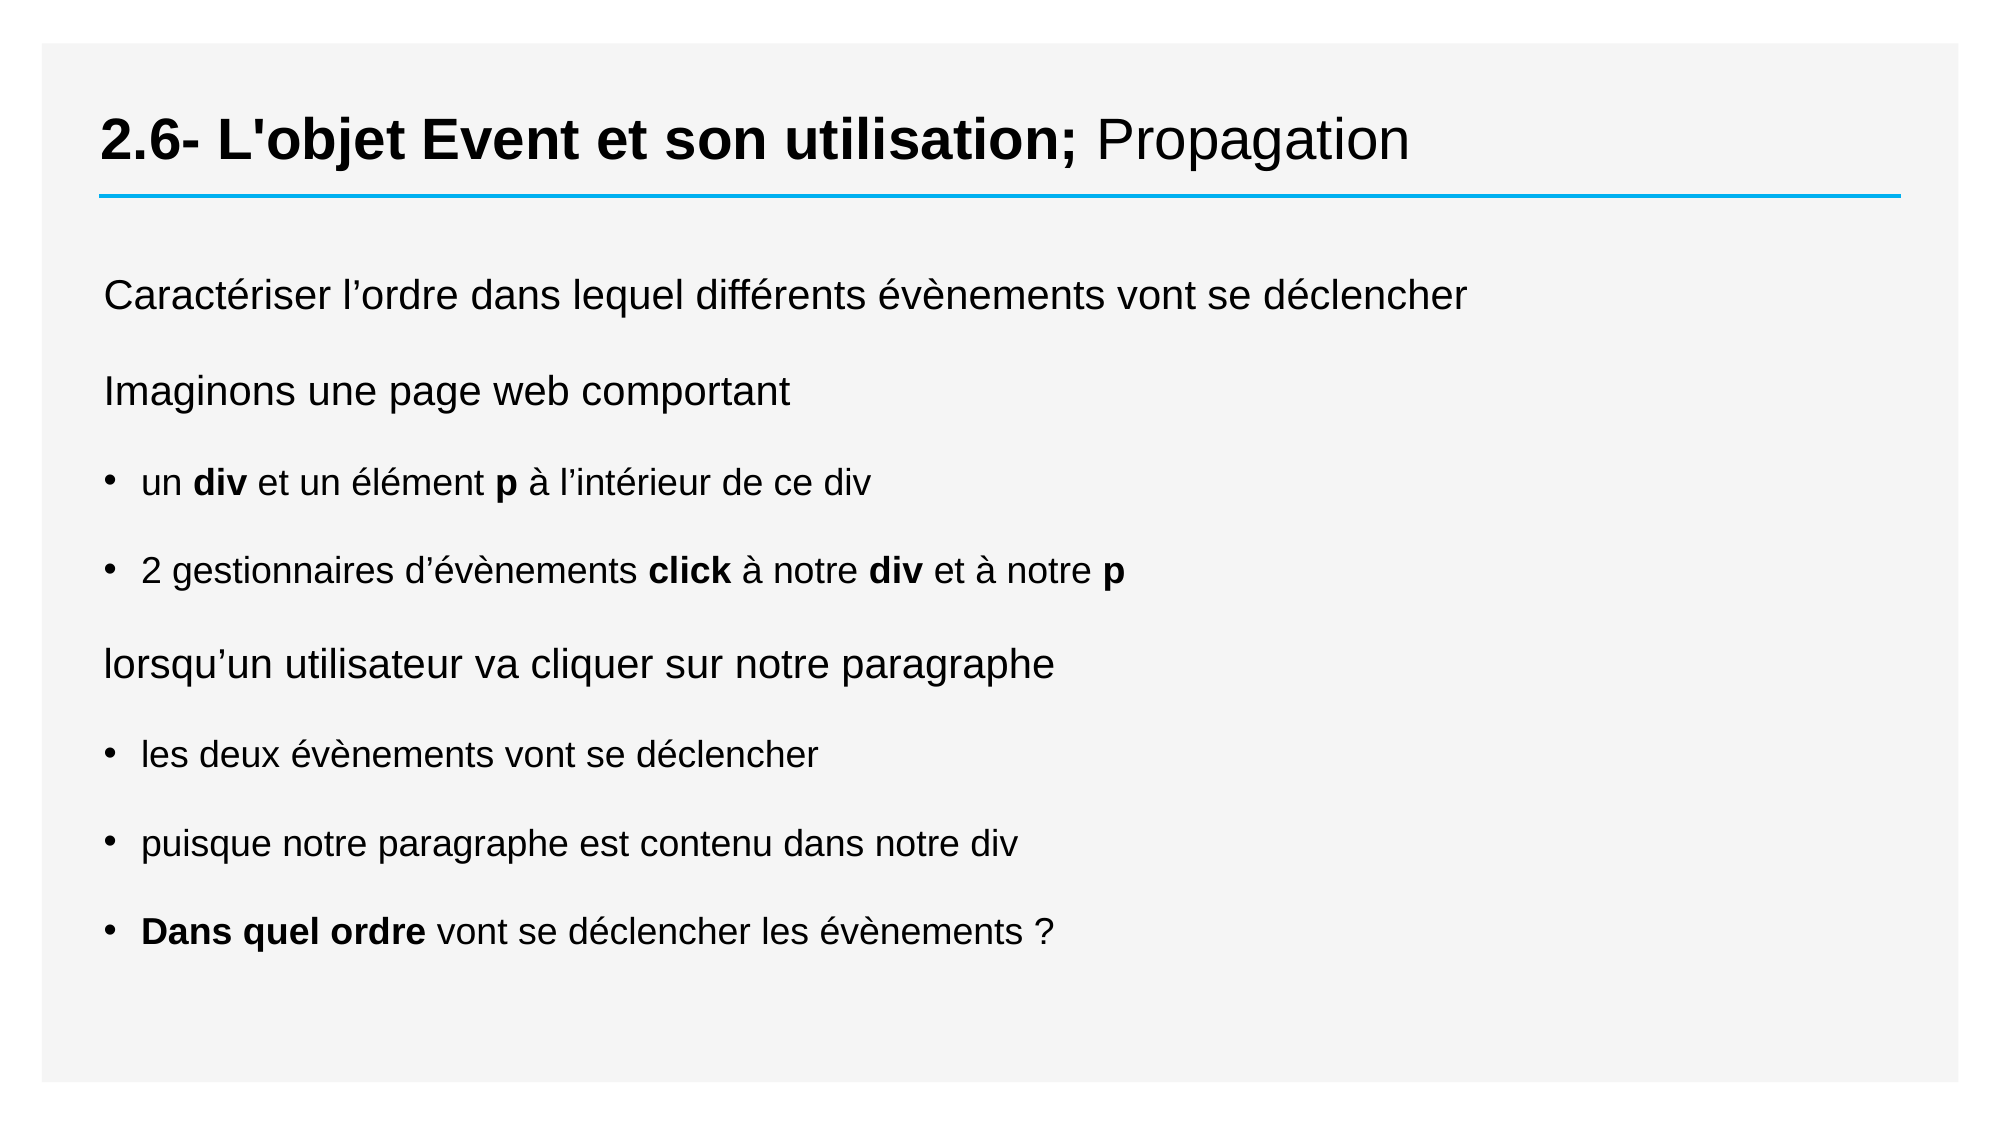

# 2.6- L'objet Event et son utilisation; Propagation
Caractériser l’ordre dans lequel différents évènements vont se déclencher
Imaginons une page web comportant
un div et un élément p à l’intérieur de ce div
2 gestionnaires d’évènements click à notre div et à notre p
lorsqu’un utilisateur va cliquer sur notre paragraphe
les deux évènements vont se déclencher
puisque notre paragraphe est contenu dans notre div
Dans quel ordre vont se déclencher les évènements ?